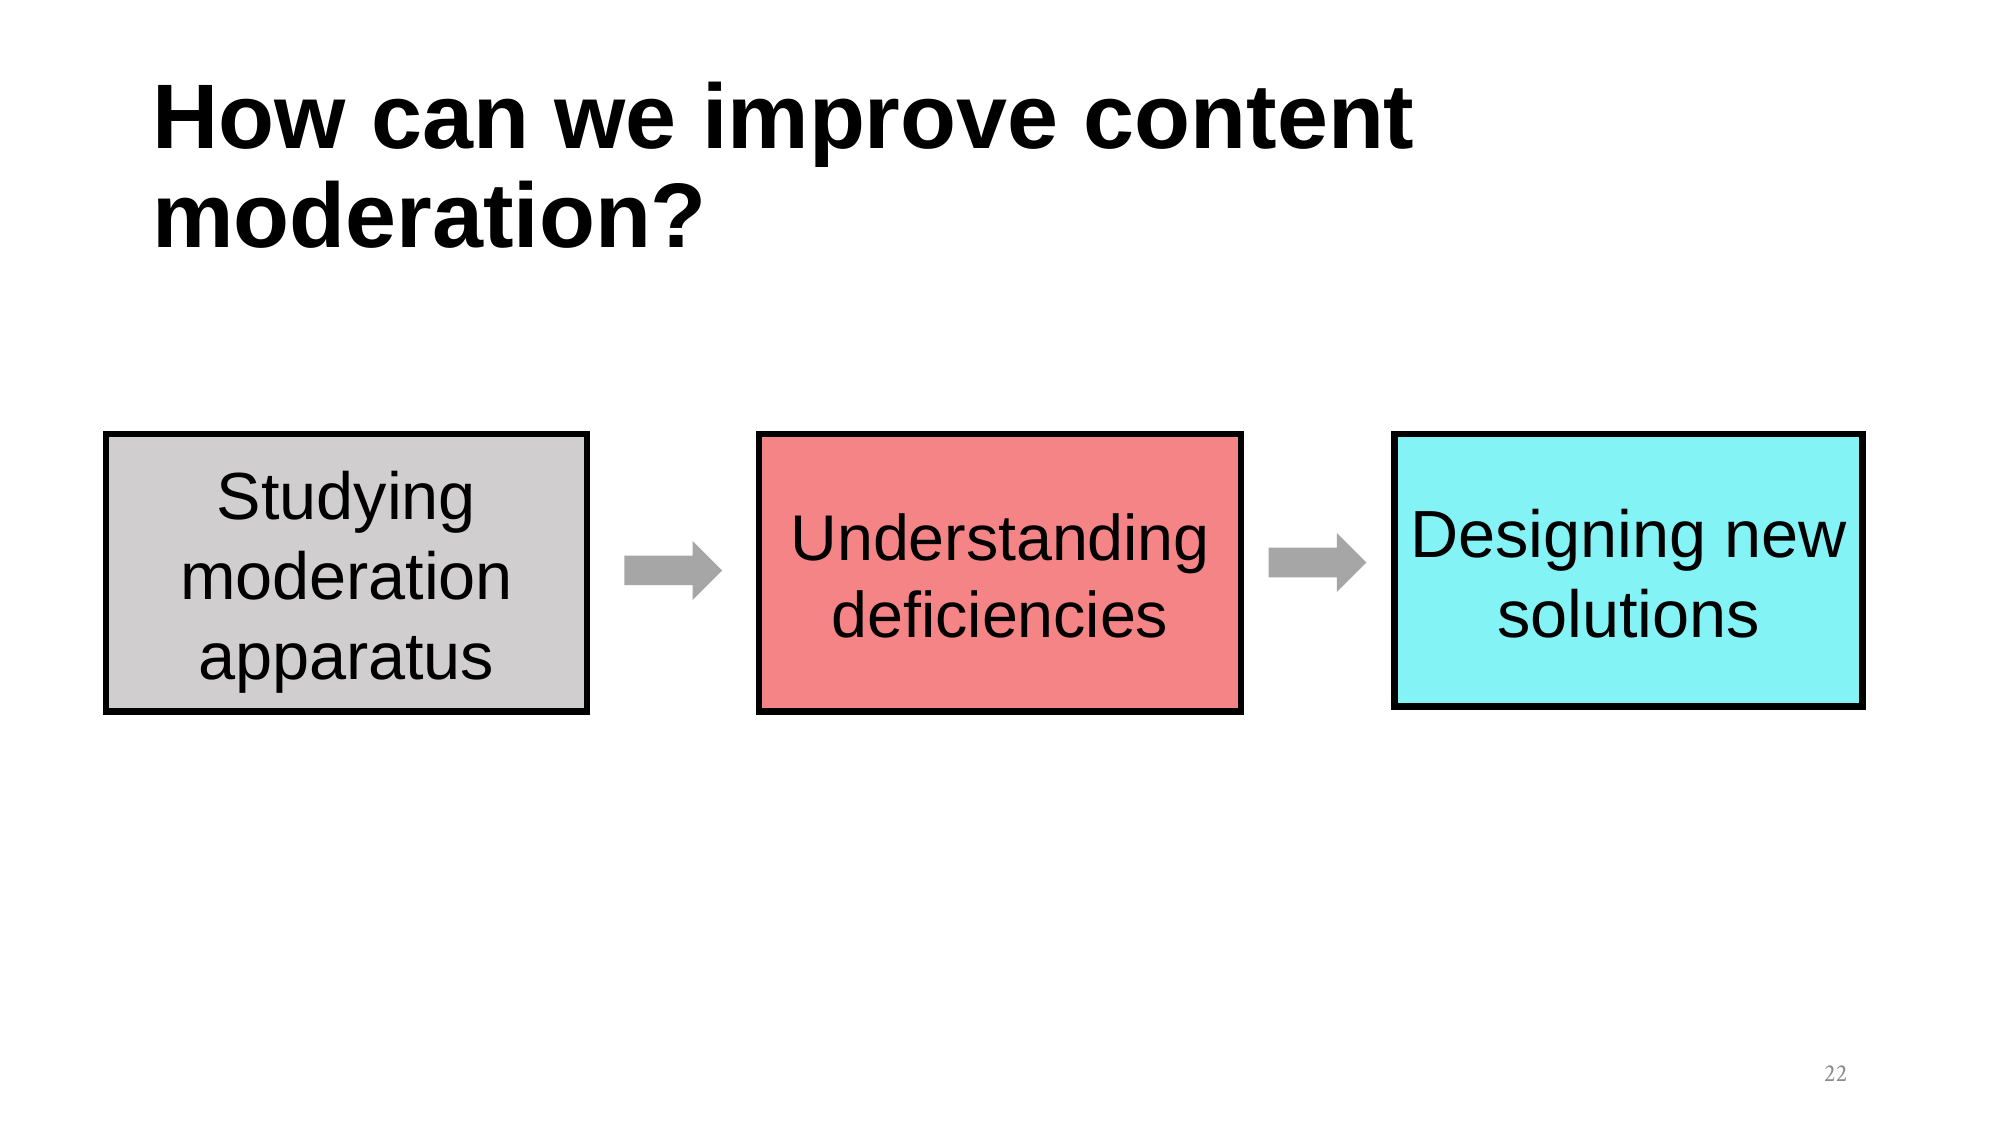

# How can we improve content moderation?
Studying moderation apparatus
Understanding deficiencies
Designing new solutions

22